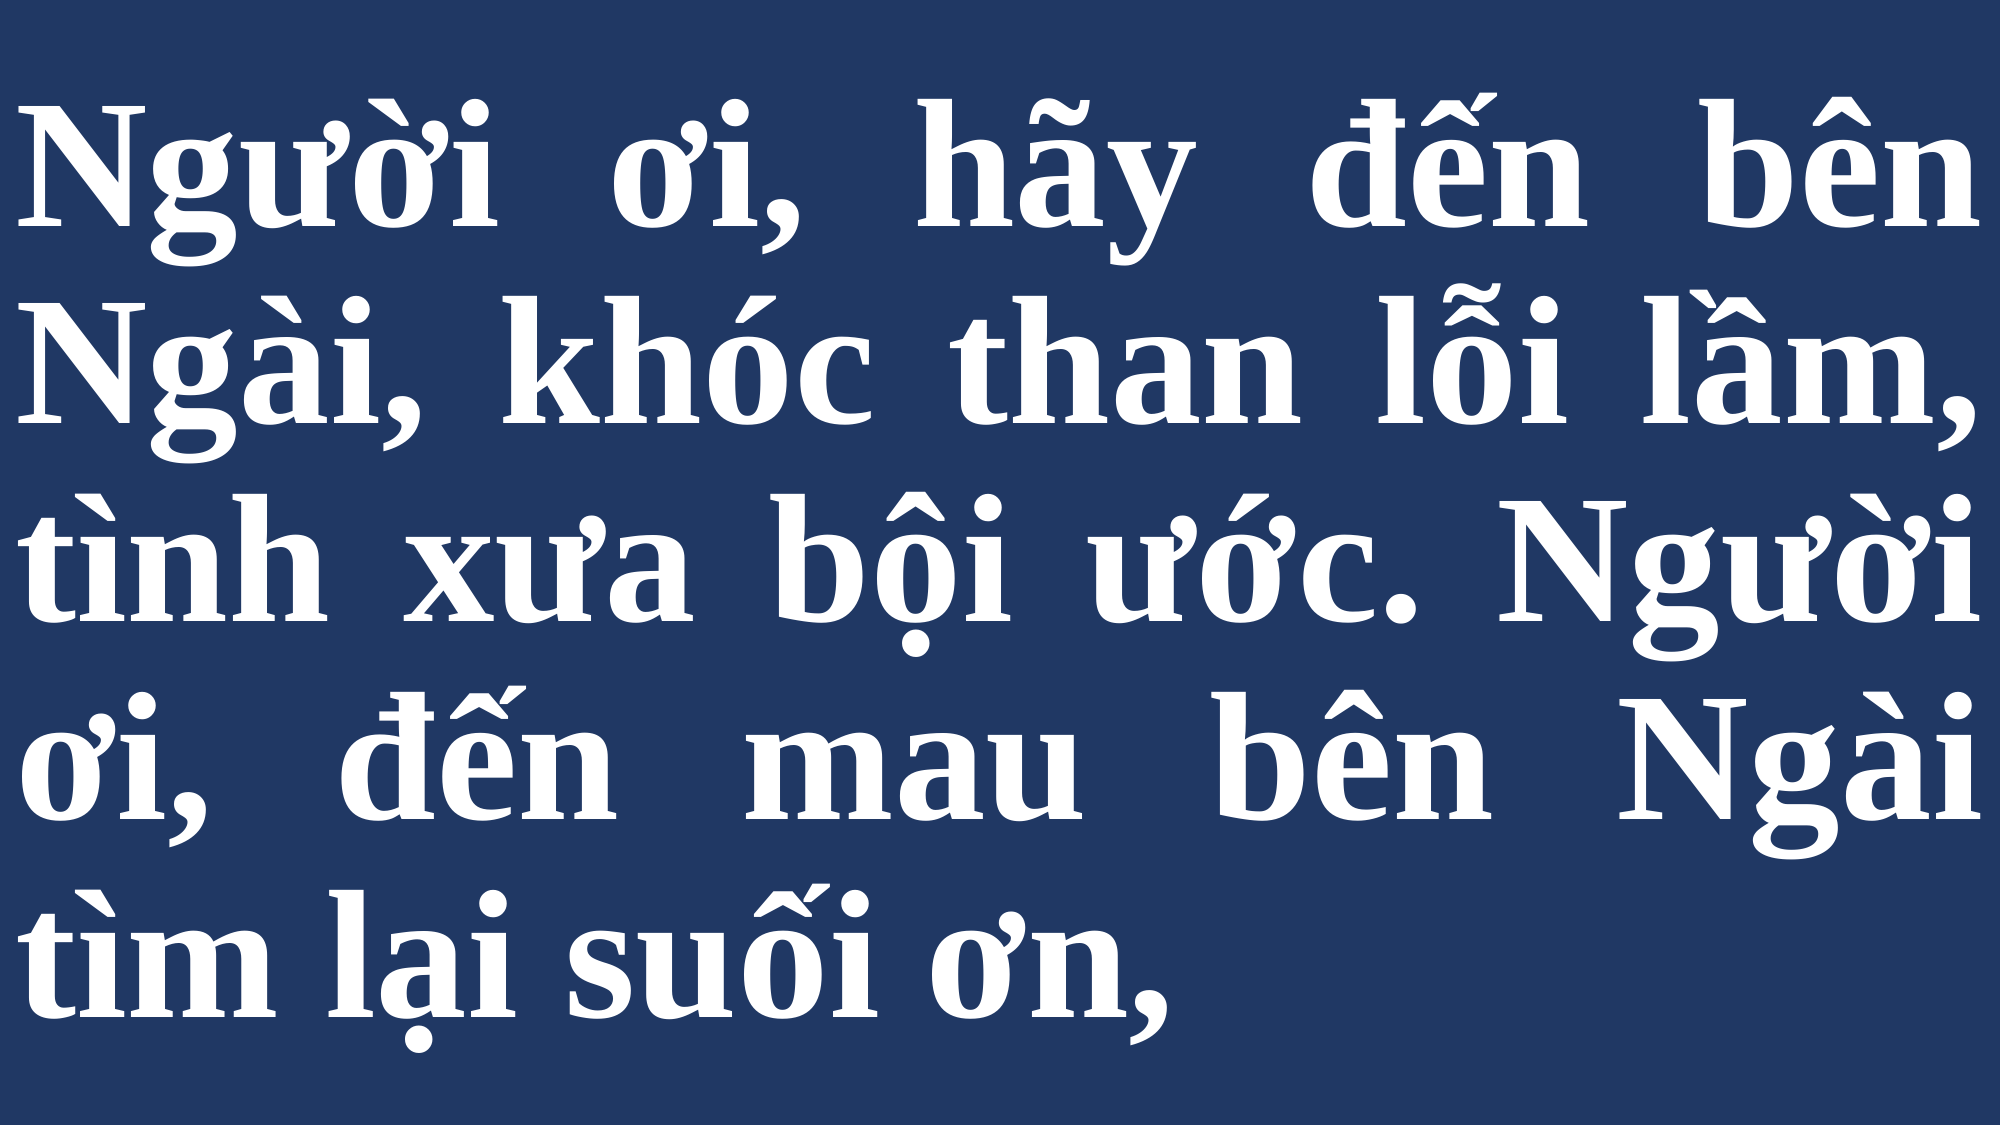

# Người ơi, hãy đến bên Ngài, khóc than lỗi lầm, tình xưa bội ước. Người ơi, đến mau bên Ngài tìm lại suối ơn,